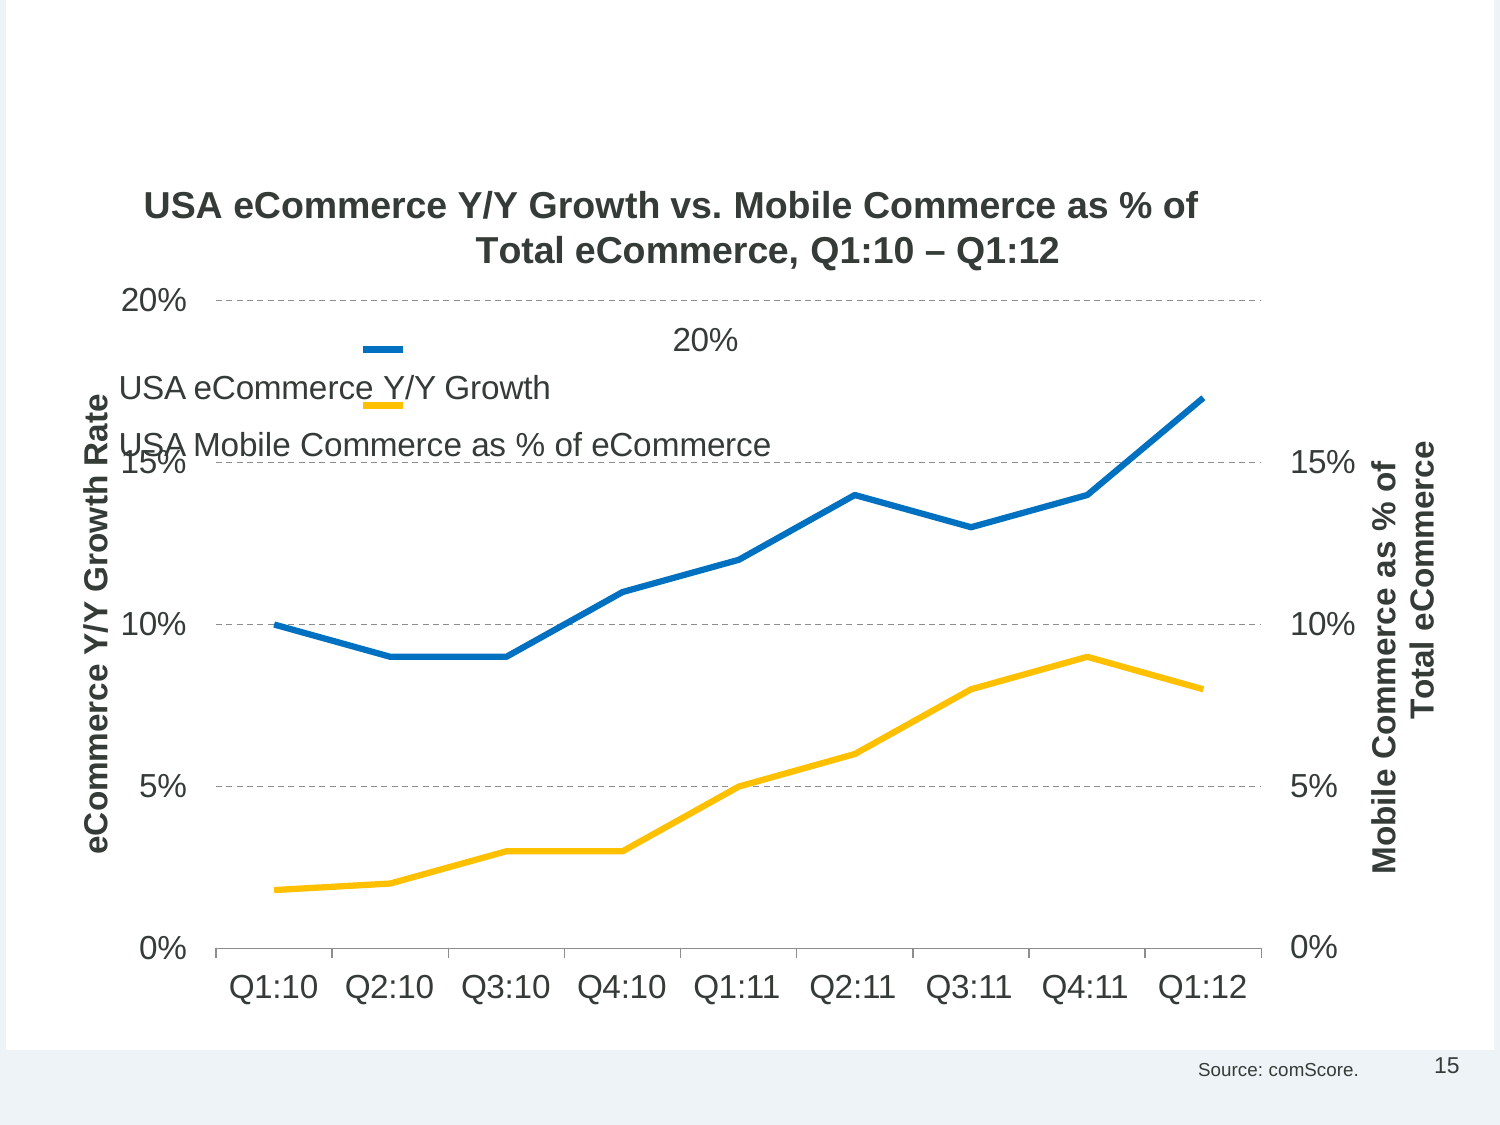

# Good News =
Mobile @ 8% of USA eCommerce & Helping Accelerate Growth
USA eCommerce Y/Y Growth vs. Mobile Commerce as % of Total eCommerce, Q1:10 – Q1:12
20%	 	20%
USA eCommerce Y/Y Growth

USA Mobile Commerce as % of eCommerce

Mobile Commerce as % of Total eCommerce
eCommerce Y/Y Growth Rate

15%
15%

10%
10%

5%
5%

0%
0%

Q1:10
Q2:10
Q3:10
Q4:10
Q1:11
Q2:11
Q3:11
Q4:11
Q1:12
15
Source: comScore.